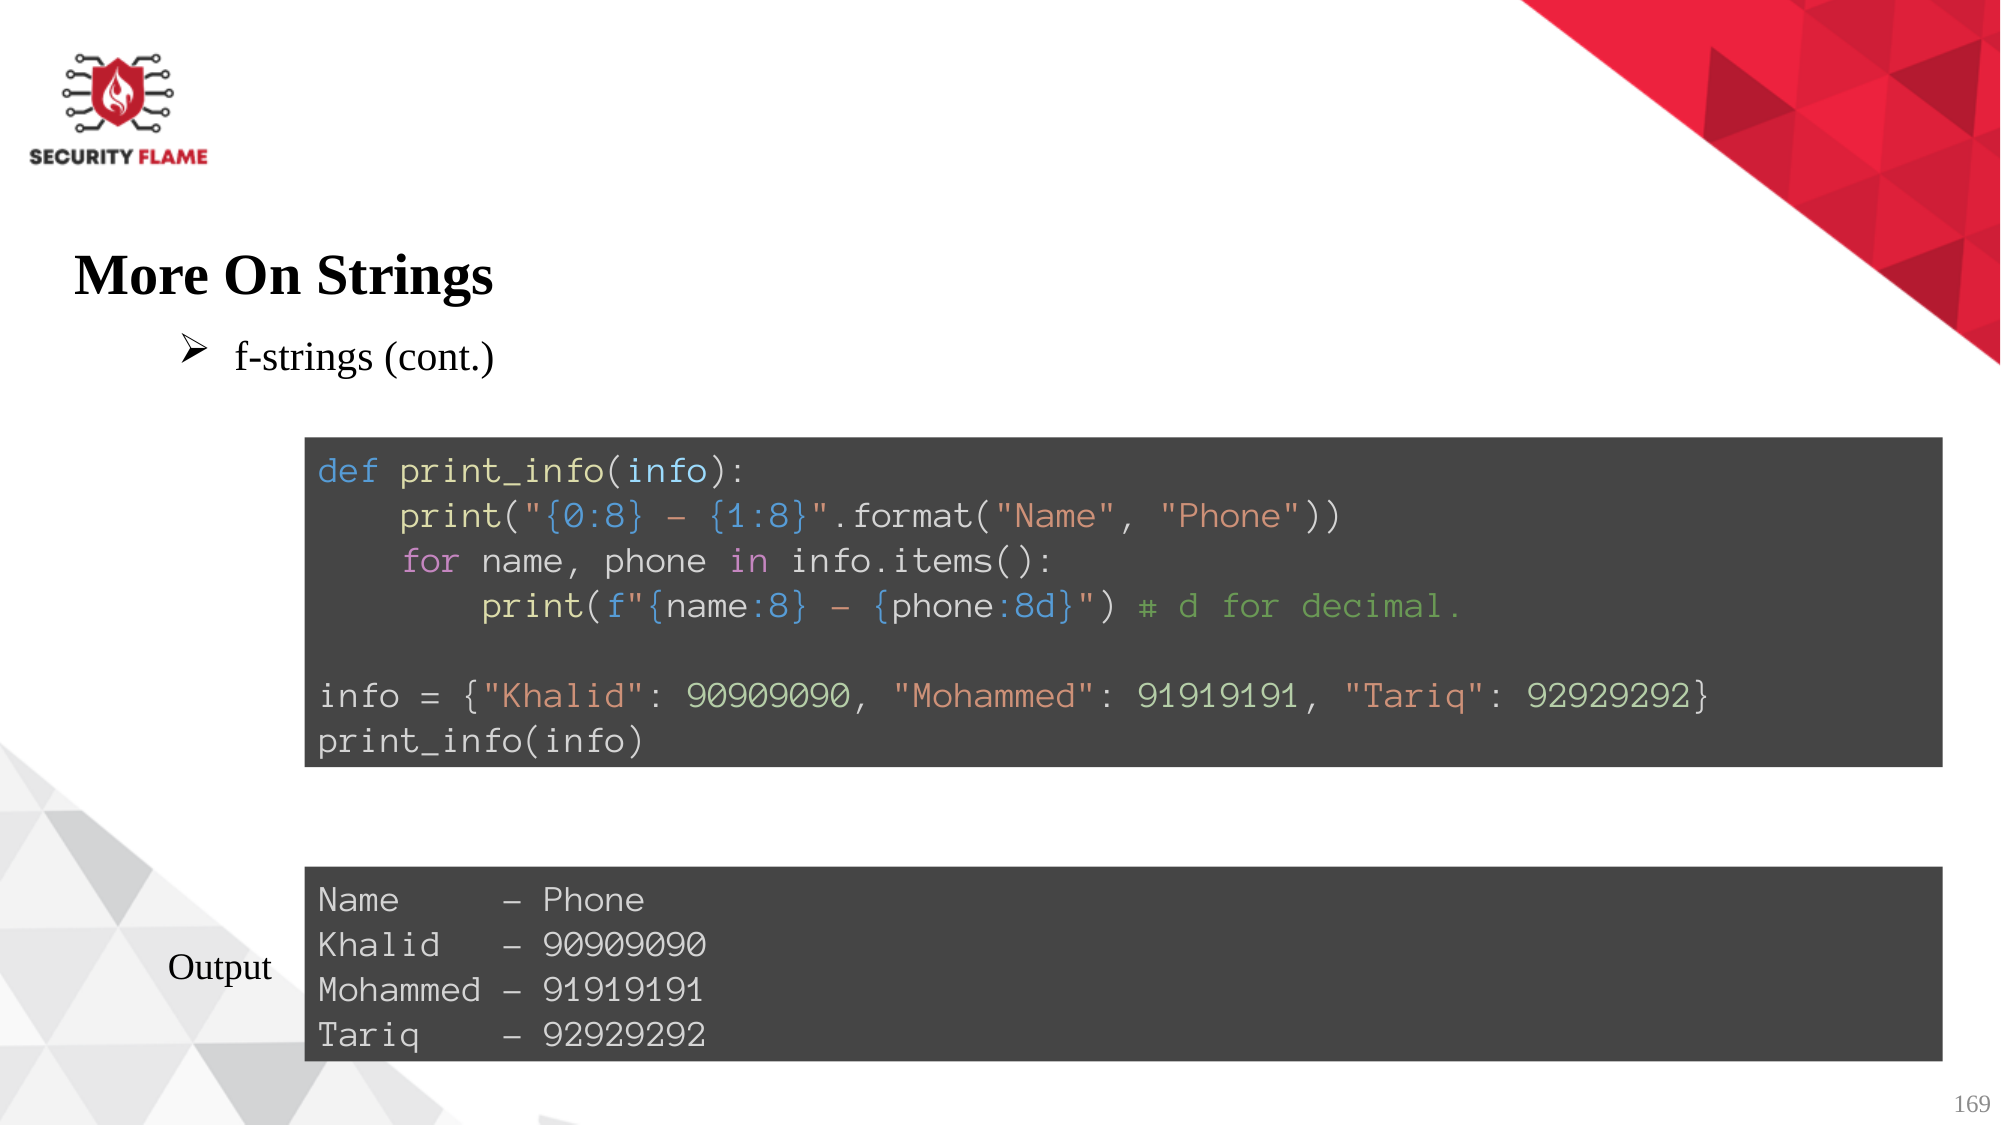

More On Strings
f-strings (cont.)
def print_info(info):
    print("{0:8} - {1:8}".format("Name", "Phone"))
    for name, phone in info.items():
        print(f"{name:8} - {phone:8d}") # d for decimal.
info = {"Khalid": 90909090, "Mohammed": 91919191, "Tariq": 92929292}
print_info(info)
Name     - Phone
Khalid   - 90909090
Mohammed - 91919191
Tariq    - 92929292
Output
169